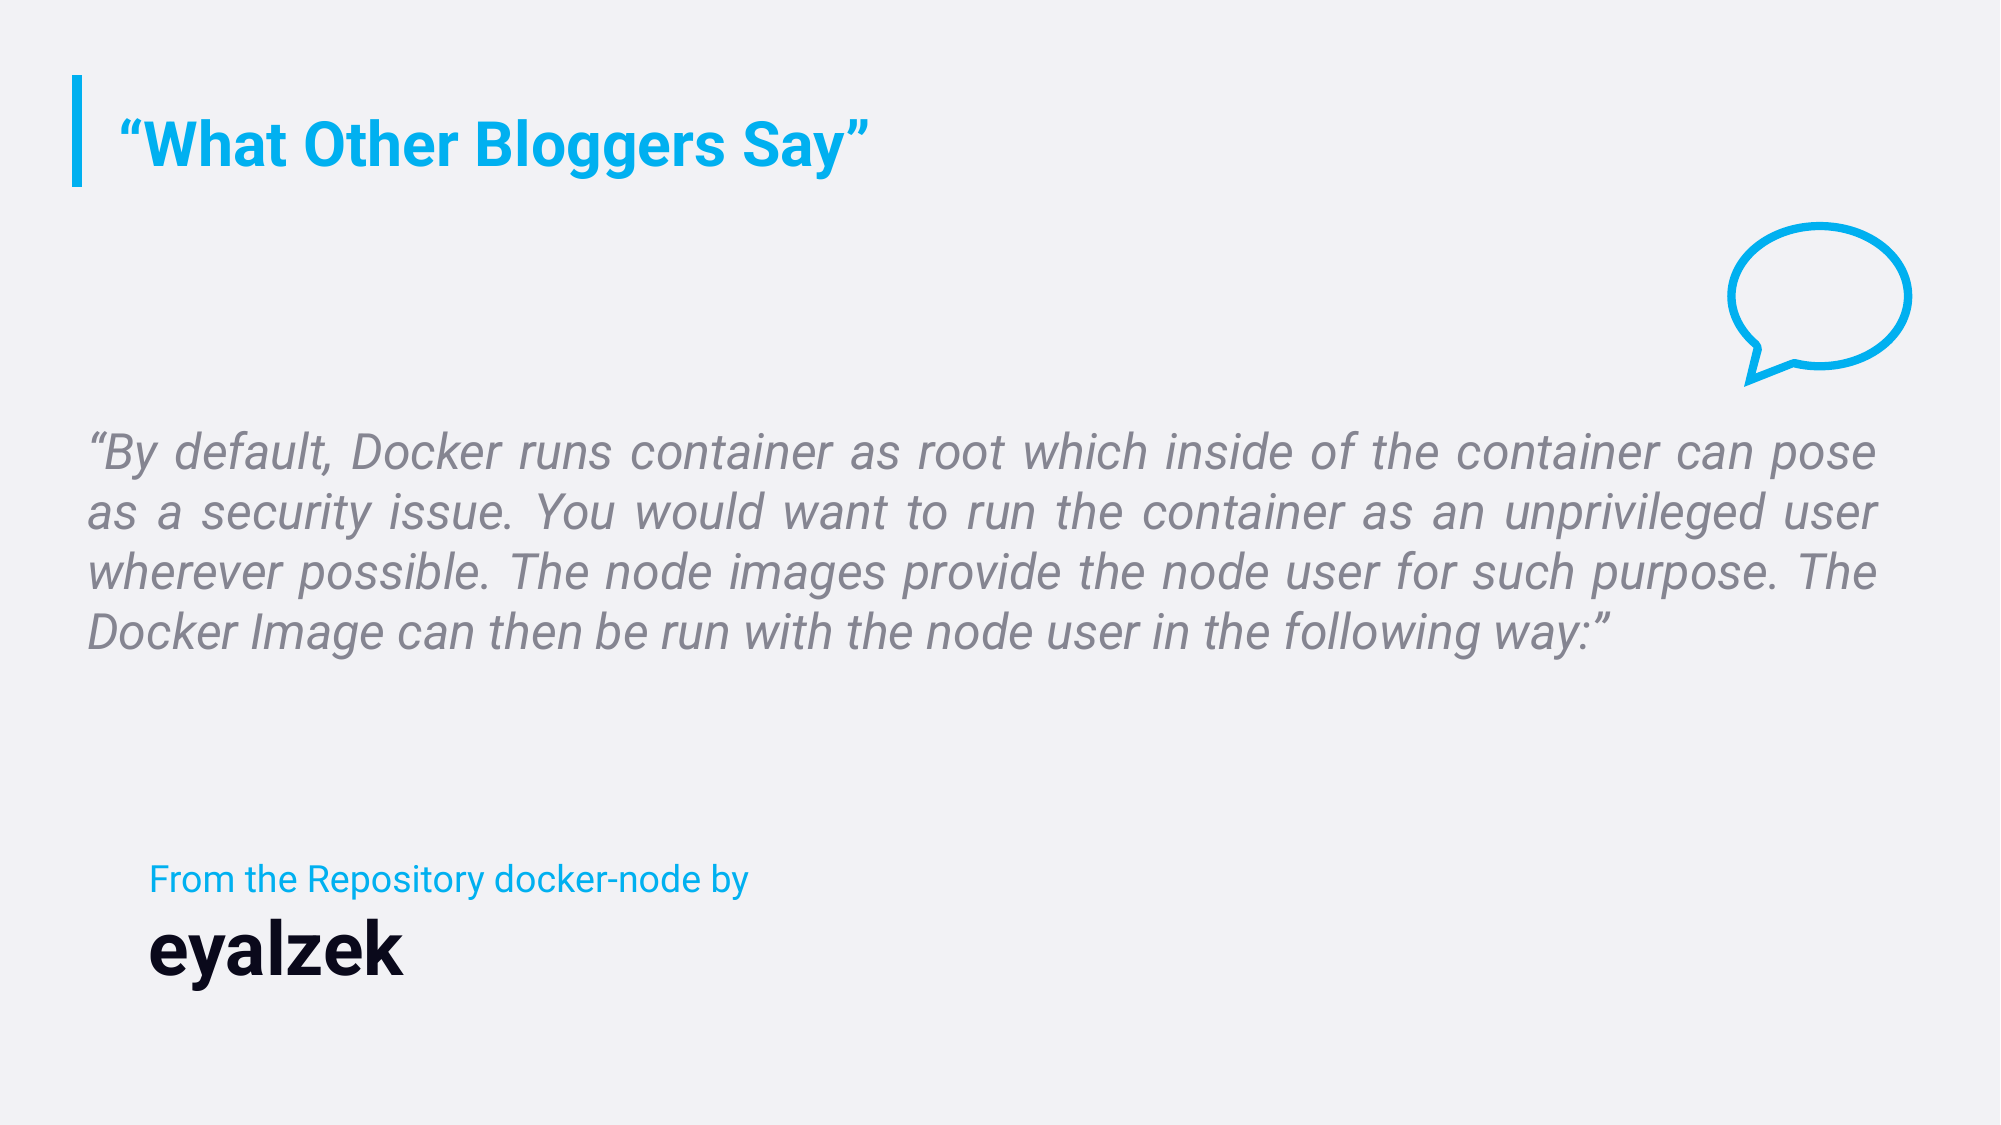

# “What Other Bloggers Say”

“By default, Docker runs container as root which inside of the container can pose as a security issue. You would want to run the container as an unprivileged user wherever possible. The node images provide the node user for such purpose. The Docker Image can then be run with the node user in the following way:”
From the Repository docker-node by
eyalzek